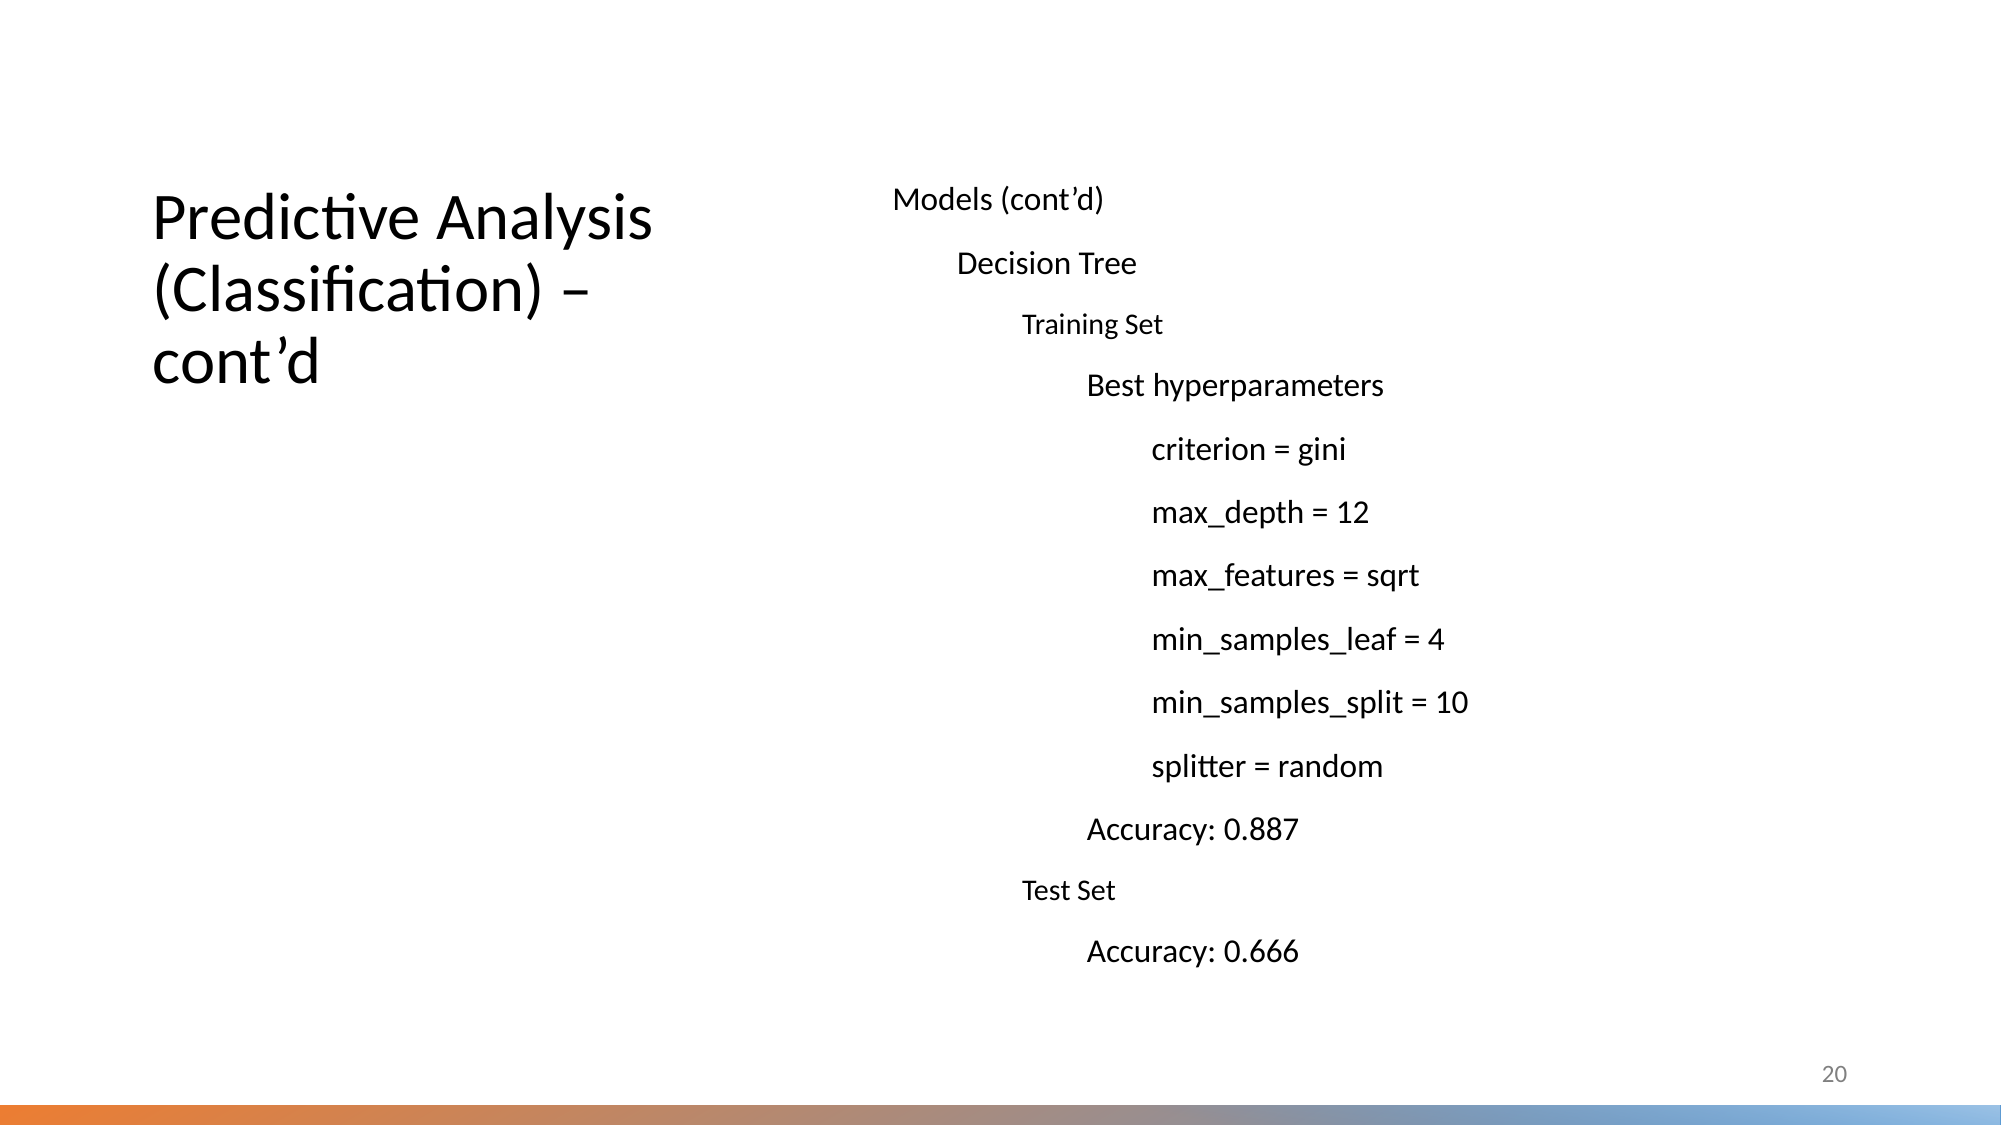

Models (cont’d)
Decision Tree
Training Set
Best hyperparameters
criterion = gini
max_depth = 12
max_features = sqrt
min_samples_leaf = 4
min_samples_split = 10
splitter = random
Accuracy: 0.887
Test Set
Accuracy: 0.666
Predictive Analysis (Classification) – cont’d
20